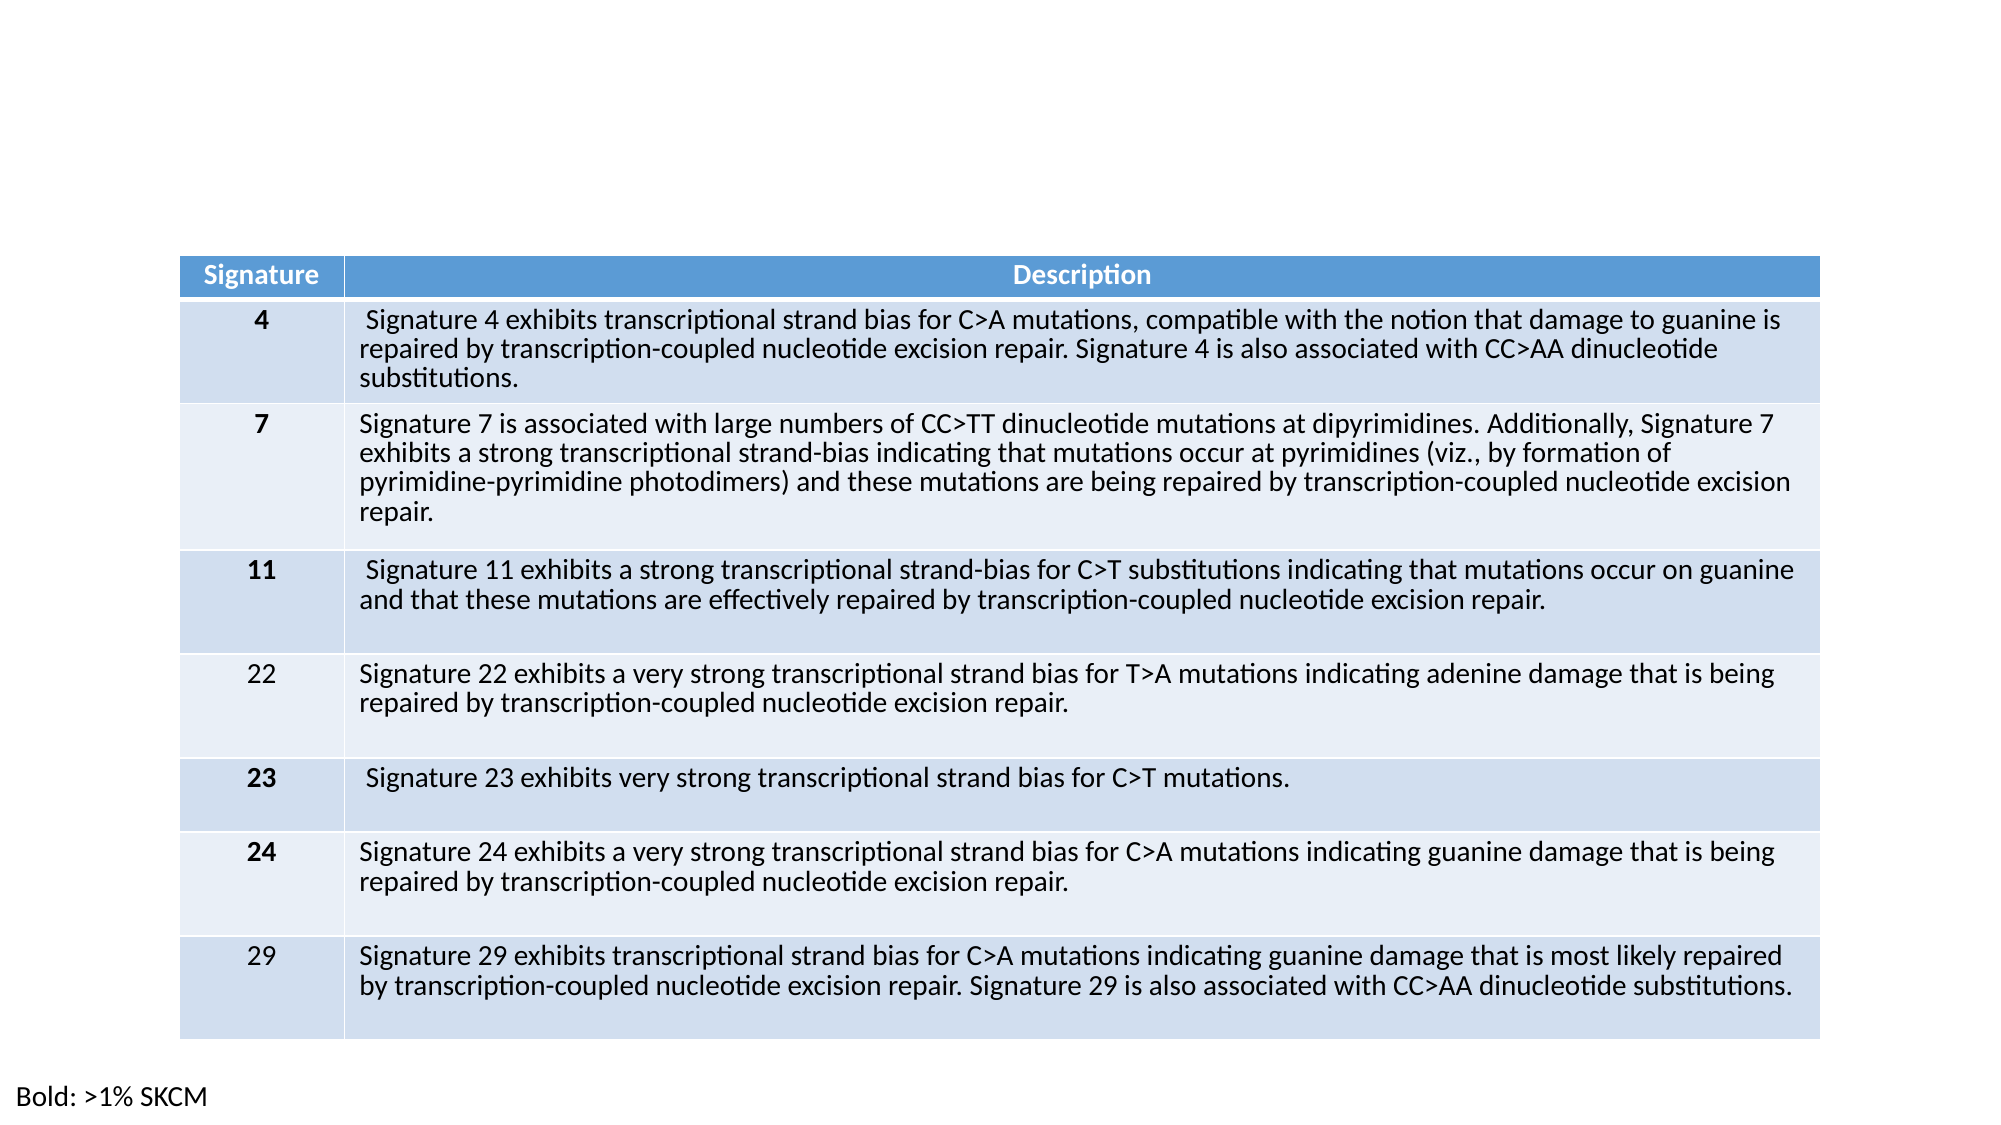

#
| Signature | Description |
| --- | --- |
| 4 | Signature 4 exhibits transcriptional strand bias for C>A mutations, compatible with the notion that damage to guanine is repaired by transcription-coupled nucleotide excision repair. Signature 4 is also associated with CC>AA dinucleotide substitutions. |
| 7 | Signature 7 is associated with large numbers of CC>TT dinucleotide mutations at dipyrimidines. Additionally, Signature 7 exhibits a strong transcriptional strand-bias indicating that mutations occur at pyrimidines (viz., by formation of pyrimidine-pyrimidine photodimers) and these mutations are being repaired by transcription-coupled nucleotide excision repair. |
| 11 | Signature 11 exhibits a strong transcriptional strand-bias for C>T substitutions indicating that mutations occur on guanine and that these mutations are effectively repaired by transcription-coupled nucleotide excision repair. |
| 22 | Signature 22 exhibits a very strong transcriptional strand bias for T>A mutations indicating adenine damage that is being repaired by transcription-coupled nucleotide excision repair. |
| 23 | Signature 23 exhibits very strong transcriptional strand bias for C>T mutations. |
| 24 | Signature 24 exhibits a very strong transcriptional strand bias for C>A mutations indicating guanine damage that is being repaired by transcription-coupled nucleotide excision repair. |
| 29 | Signature 29 exhibits transcriptional strand bias for C>A mutations indicating guanine damage that is most likely repaired by transcription-coupled nucleotide excision repair. Signature 29 is also associated with CC>AA dinucleotide substitutions. |
Bold: >1% SKCM